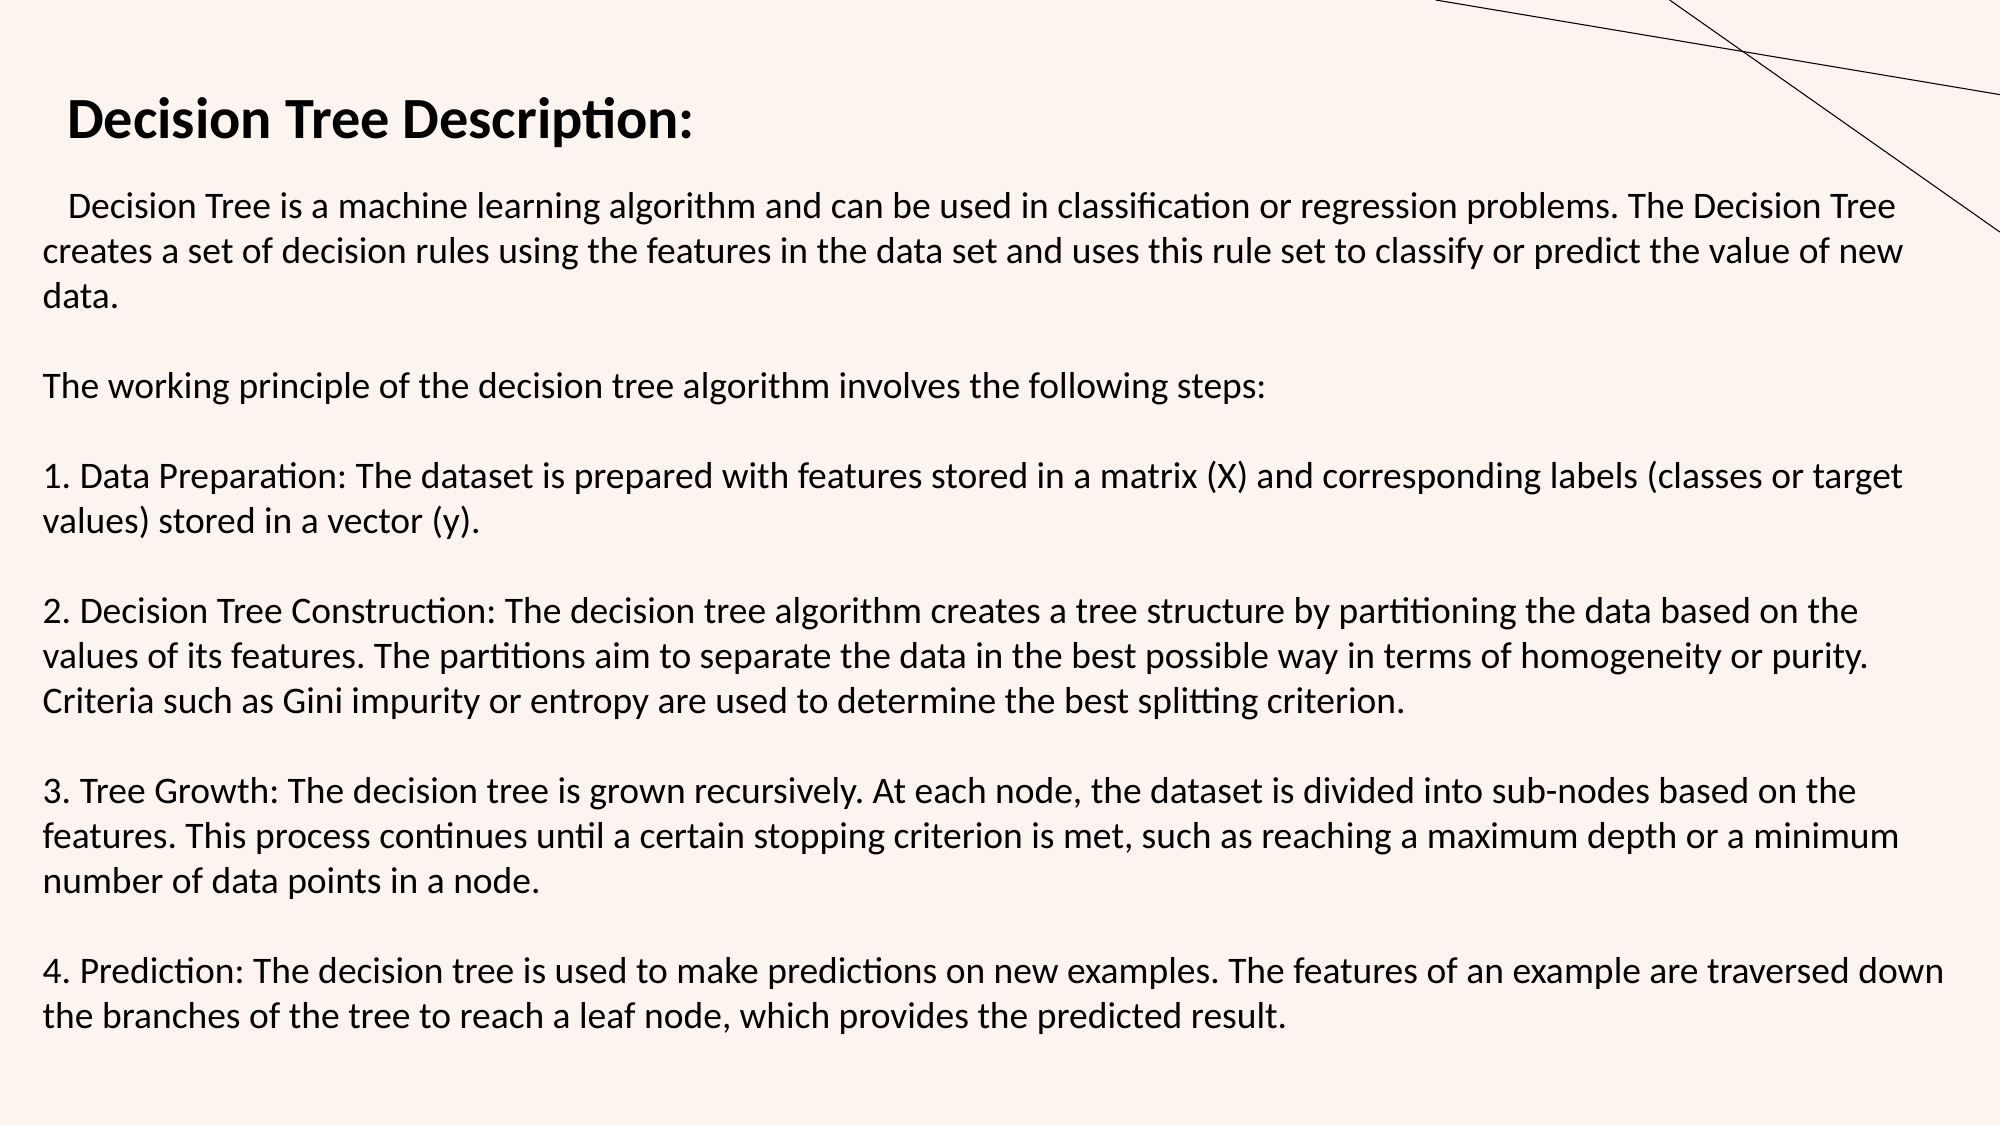

Decision Tree Description:
   Decision Tree is a machine learning algorithm and can be used in classification or regression problems. The Decision Tree creates a set of decision rules using the features in the data set and uses this rule set to classify or predict the value of new data.

The working principle of the decision tree algorithm involves the following steps:

1. Data Preparation: The dataset is prepared with features stored in a matrix (X) and corresponding labels (classes or target values) stored in a vector (y).

2. Decision Tree Construction: The decision tree algorithm creates a tree structure by partitioning the data based on the values of its features. The partitions aim to separate the data in the best possible way in terms of homogeneity or purity. Criteria such as Gini impurity or entropy are used to determine the best splitting criterion.

3. Tree Growth: The decision tree is grown recursively. At each node, the dataset is divided into sub-nodes based on the features. This process continues until a certain stopping criterion is met, such as reaching a maximum depth or a minimum number of data points in a node.

4. Prediction: The decision tree is used to make predictions on new examples. The features of an example are traversed down the branches of the tree to reach a leaf node, which provides the predicted result.